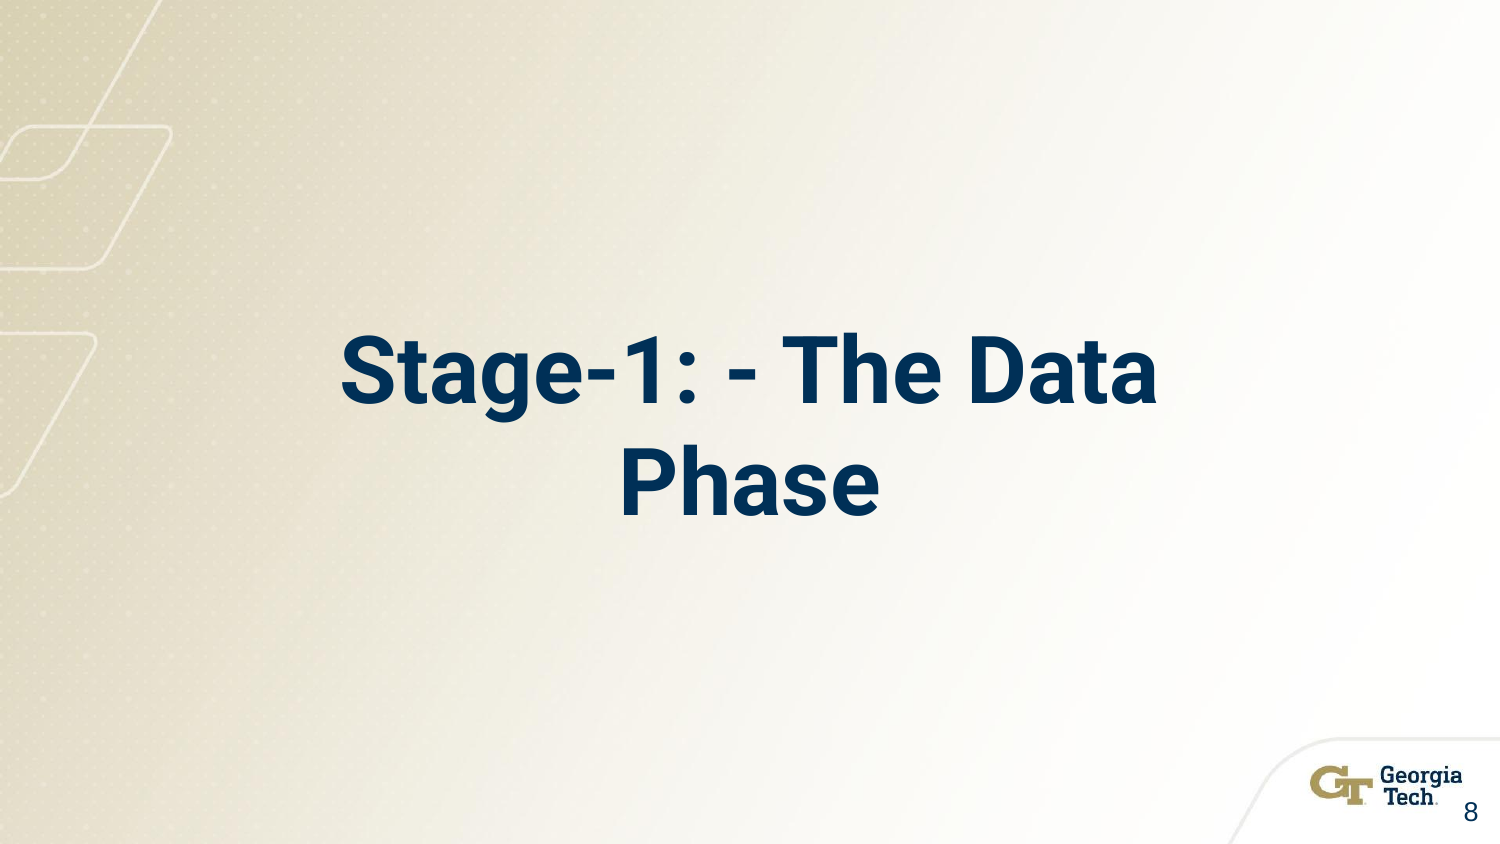

# Stage-1: - The Data Phase
8